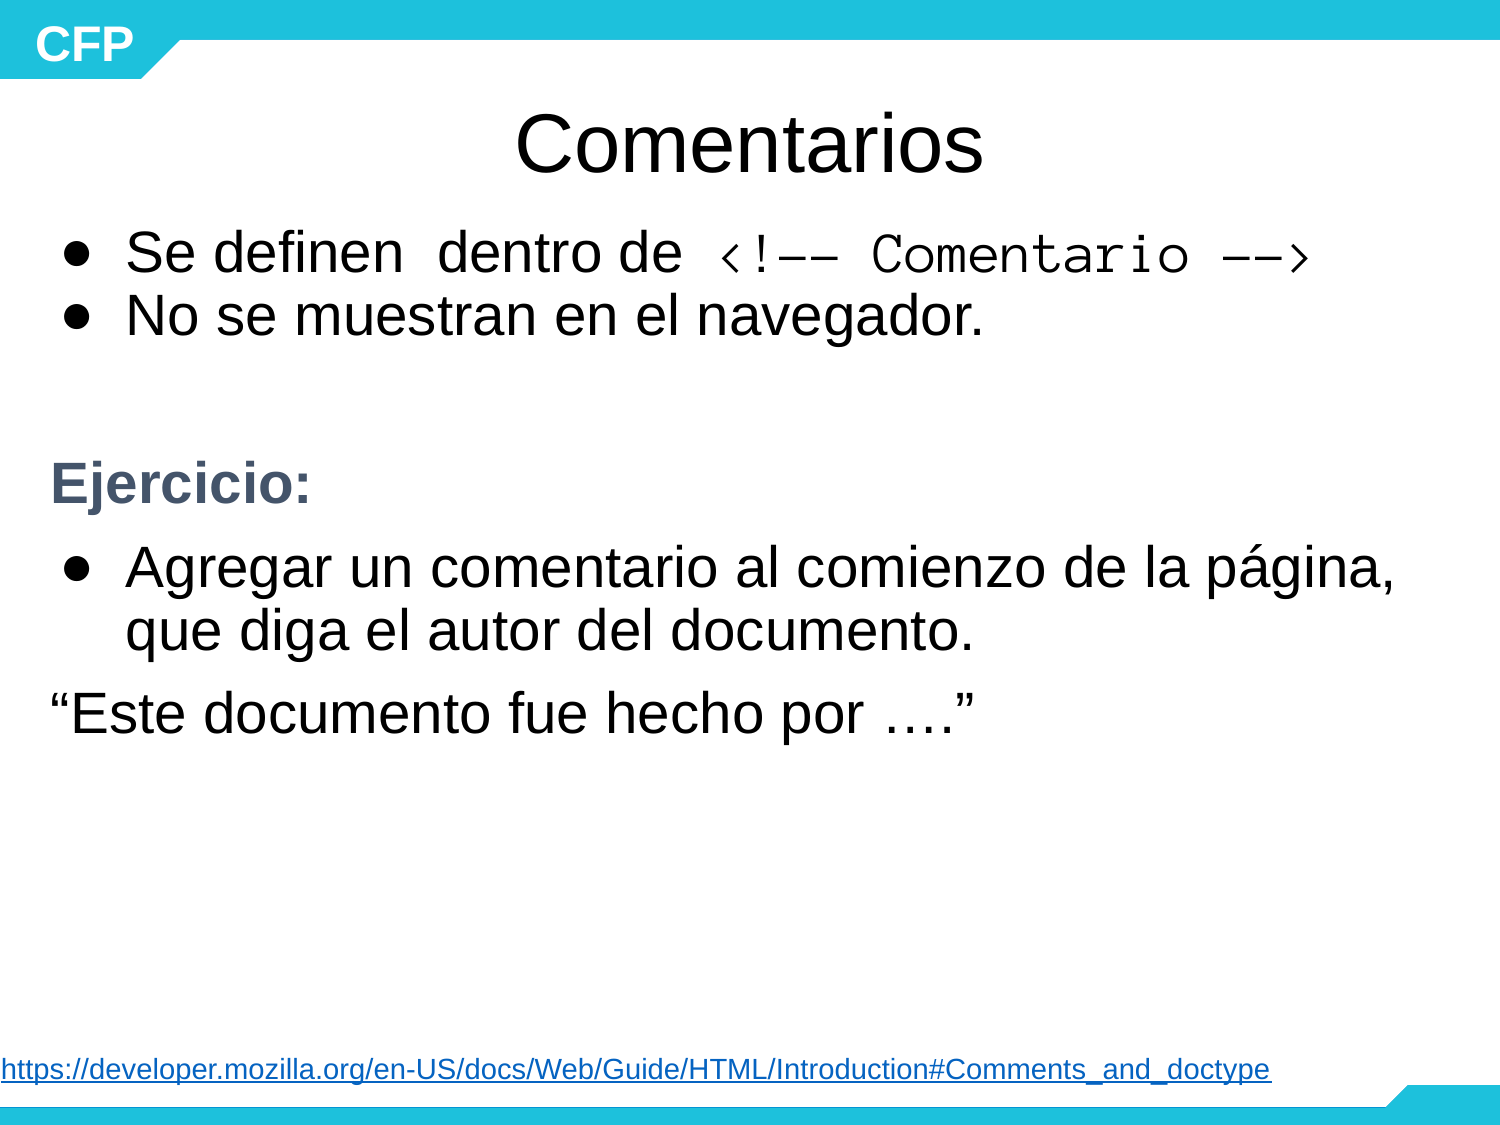

# Comentarios
Se definen  dentro de <!-- Comentario -->
No se muestran en el navegador.

Ejercicio:
Agregar un comentario al comienzo de la página, que diga el autor del documento.
“Este documento fue hecho por ….”

https://developer.mozilla.org/en-US/docs/Web/Guide/HTML/Introduction#Comments_and_doctype